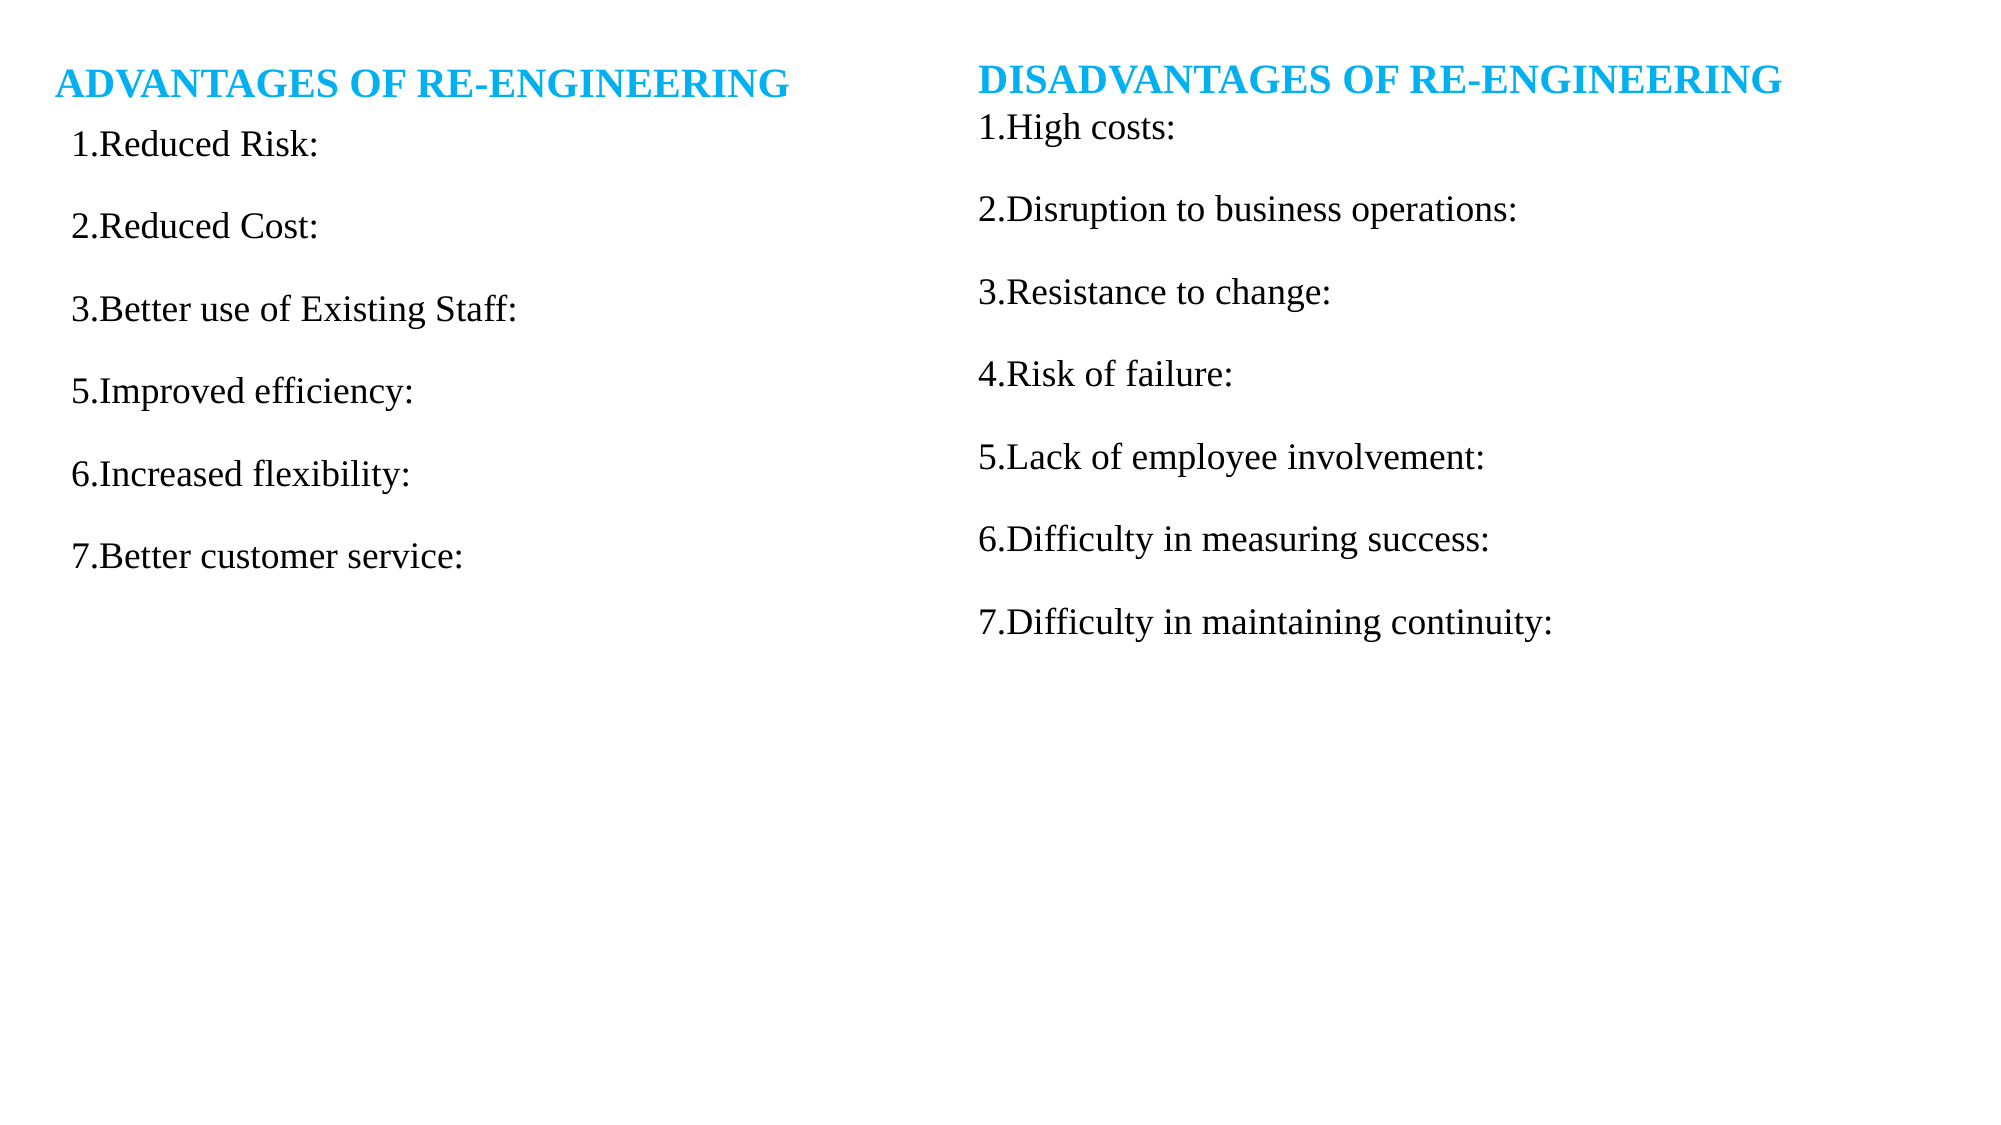

DISADVANTAGES OF RE-ENGINEERING
High costs:
Disruption to business operations:
Resistance to change:
Risk of failure:
Lack of employee involvement:
Difficulty in measuring success:
Difficulty in maintaining continuity:
ADVANTAGES OF RE-ENGINEERING
Reduced Risk:
Reduced Cost:
Better use of Existing Staff:
Improved efficiency:
Increased flexibility:
Better customer service: